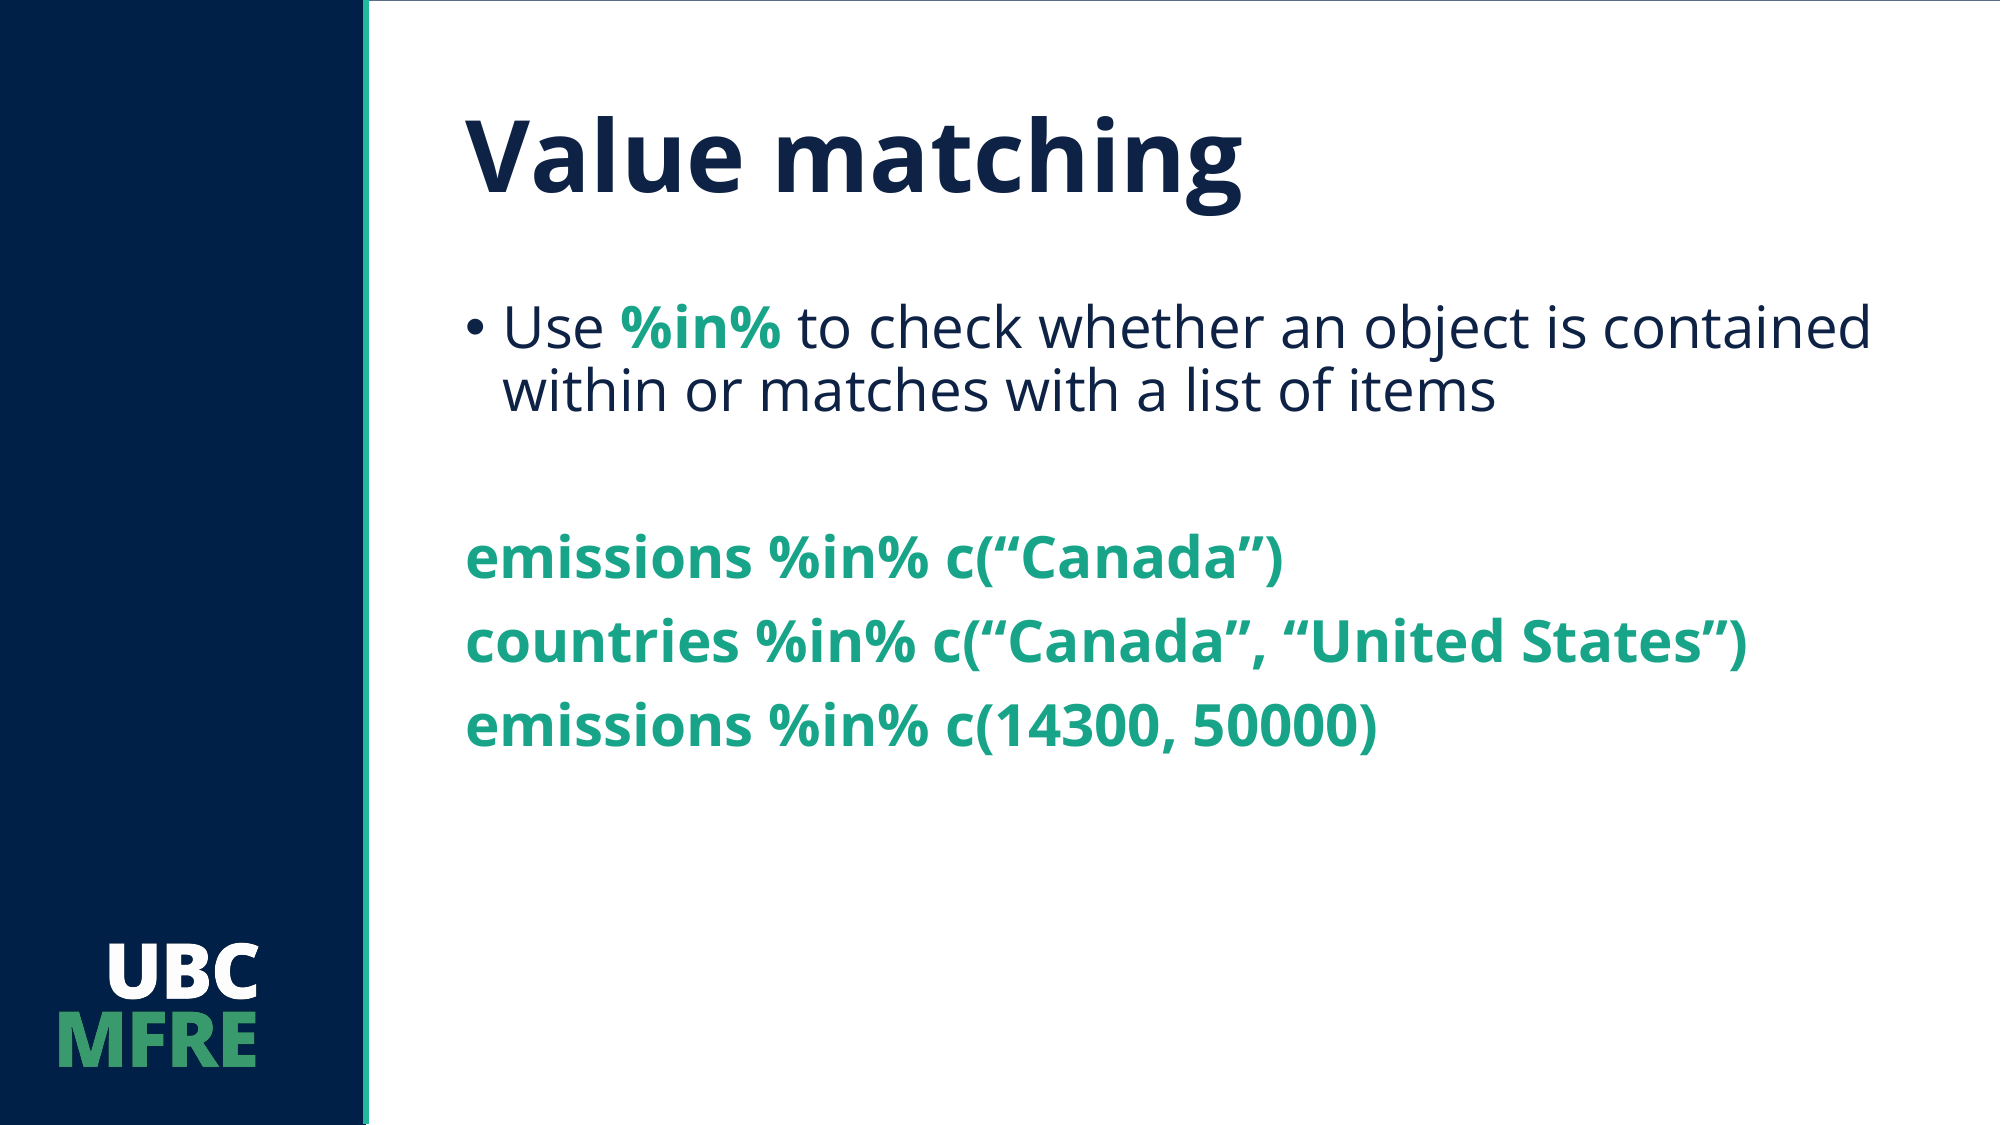

# Value matching
Use %in% to check whether an object is contained within or matches with a list of items

emissions %in% c(“Canada”)
countries %in% c(“Canada”, “United States”)
emissions %in% c(14300, 50000)